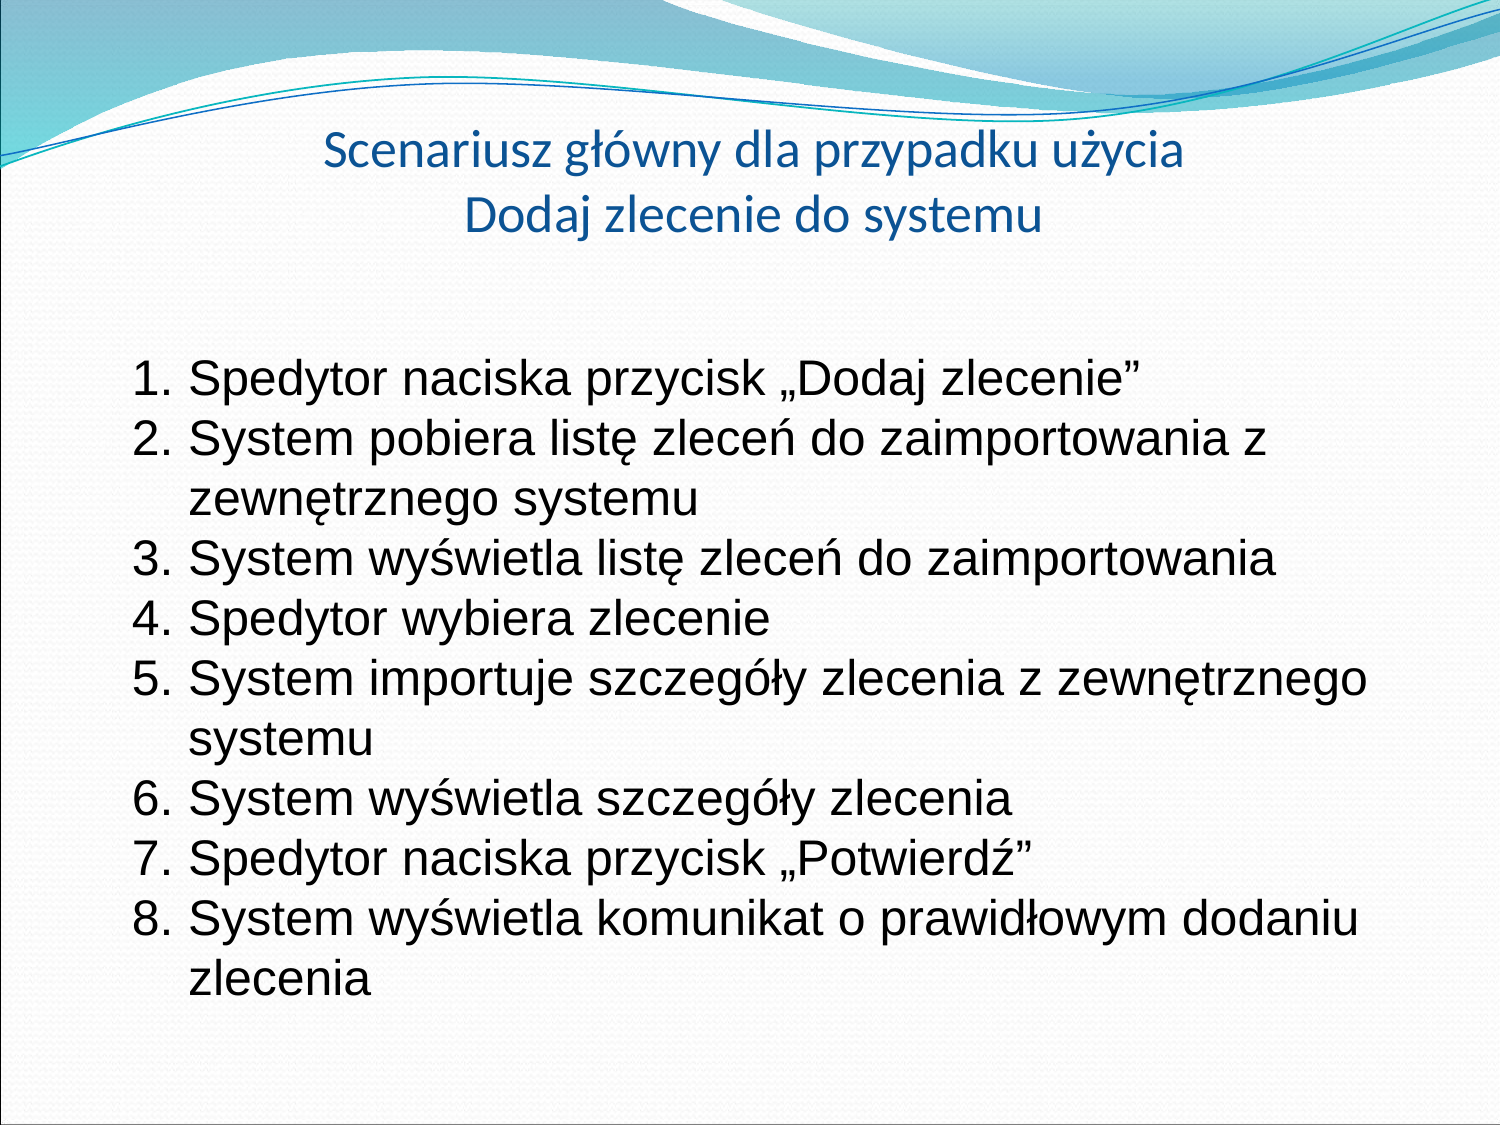

# Scenariusz główny dla przypadku użycia Dodaj zlecenie do systemu
Spedytor naciska przycisk „Dodaj zlecenie”
System pobiera listę zleceń do zaimportowania z zewnętrznego systemu
System wyświetla listę zleceń do zaimportowania
Spedytor wybiera zlecenie
System importuje szczegóły zlecenia z zewnętrznego systemu
System wyświetla szczegóły zlecenia
Spedytor naciska przycisk „Potwierdź”
System wyświetla komunikat o prawidłowym dodaniu zlecenia